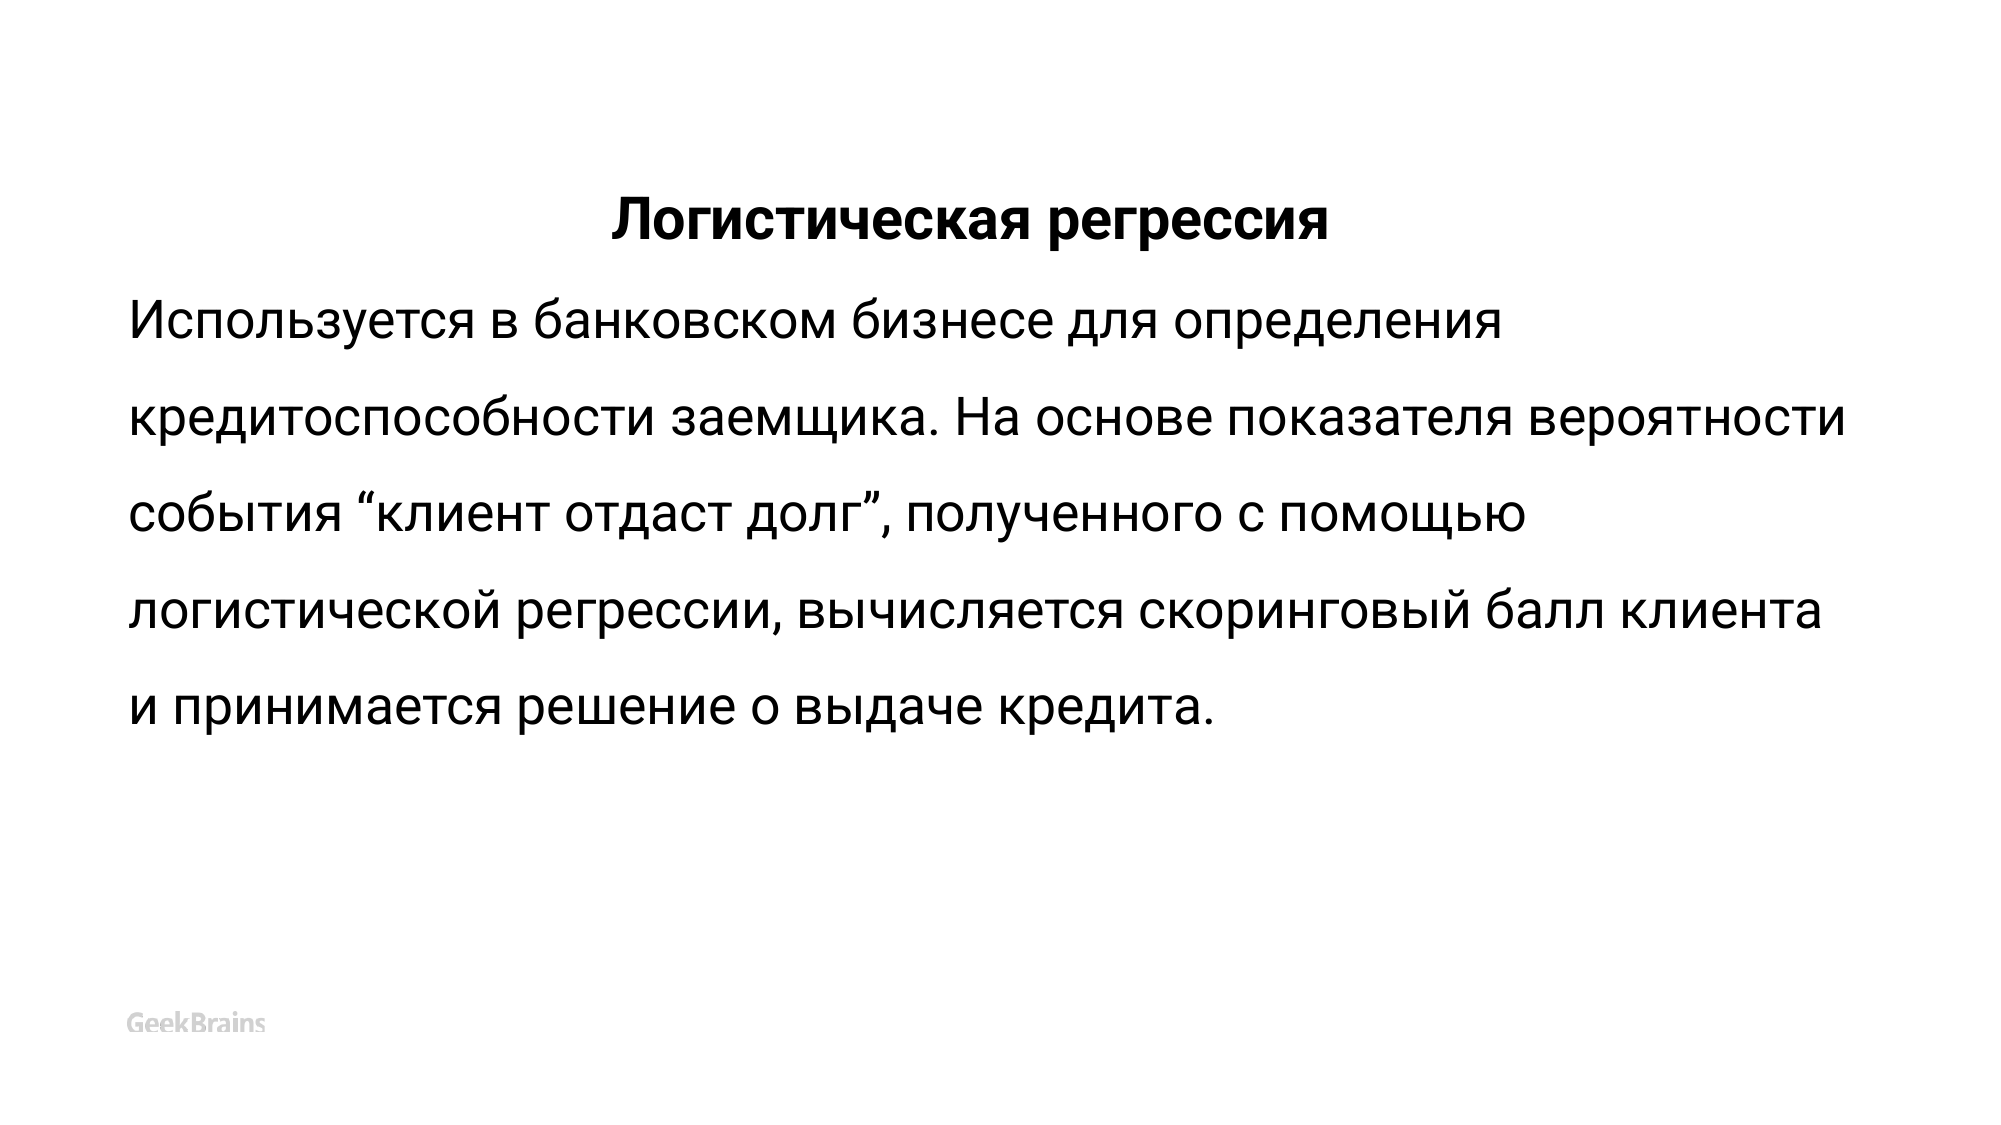

# Логистическая регрессия Используется в банковском бизнесе для определения кредитоспособности заемщика. На основе показателя вероятности события “клиент отдаст долг”, полученного с помощью логистической регрессии, вычисляется скоринговый балл клиента и принимается решение о выдаче кредита.